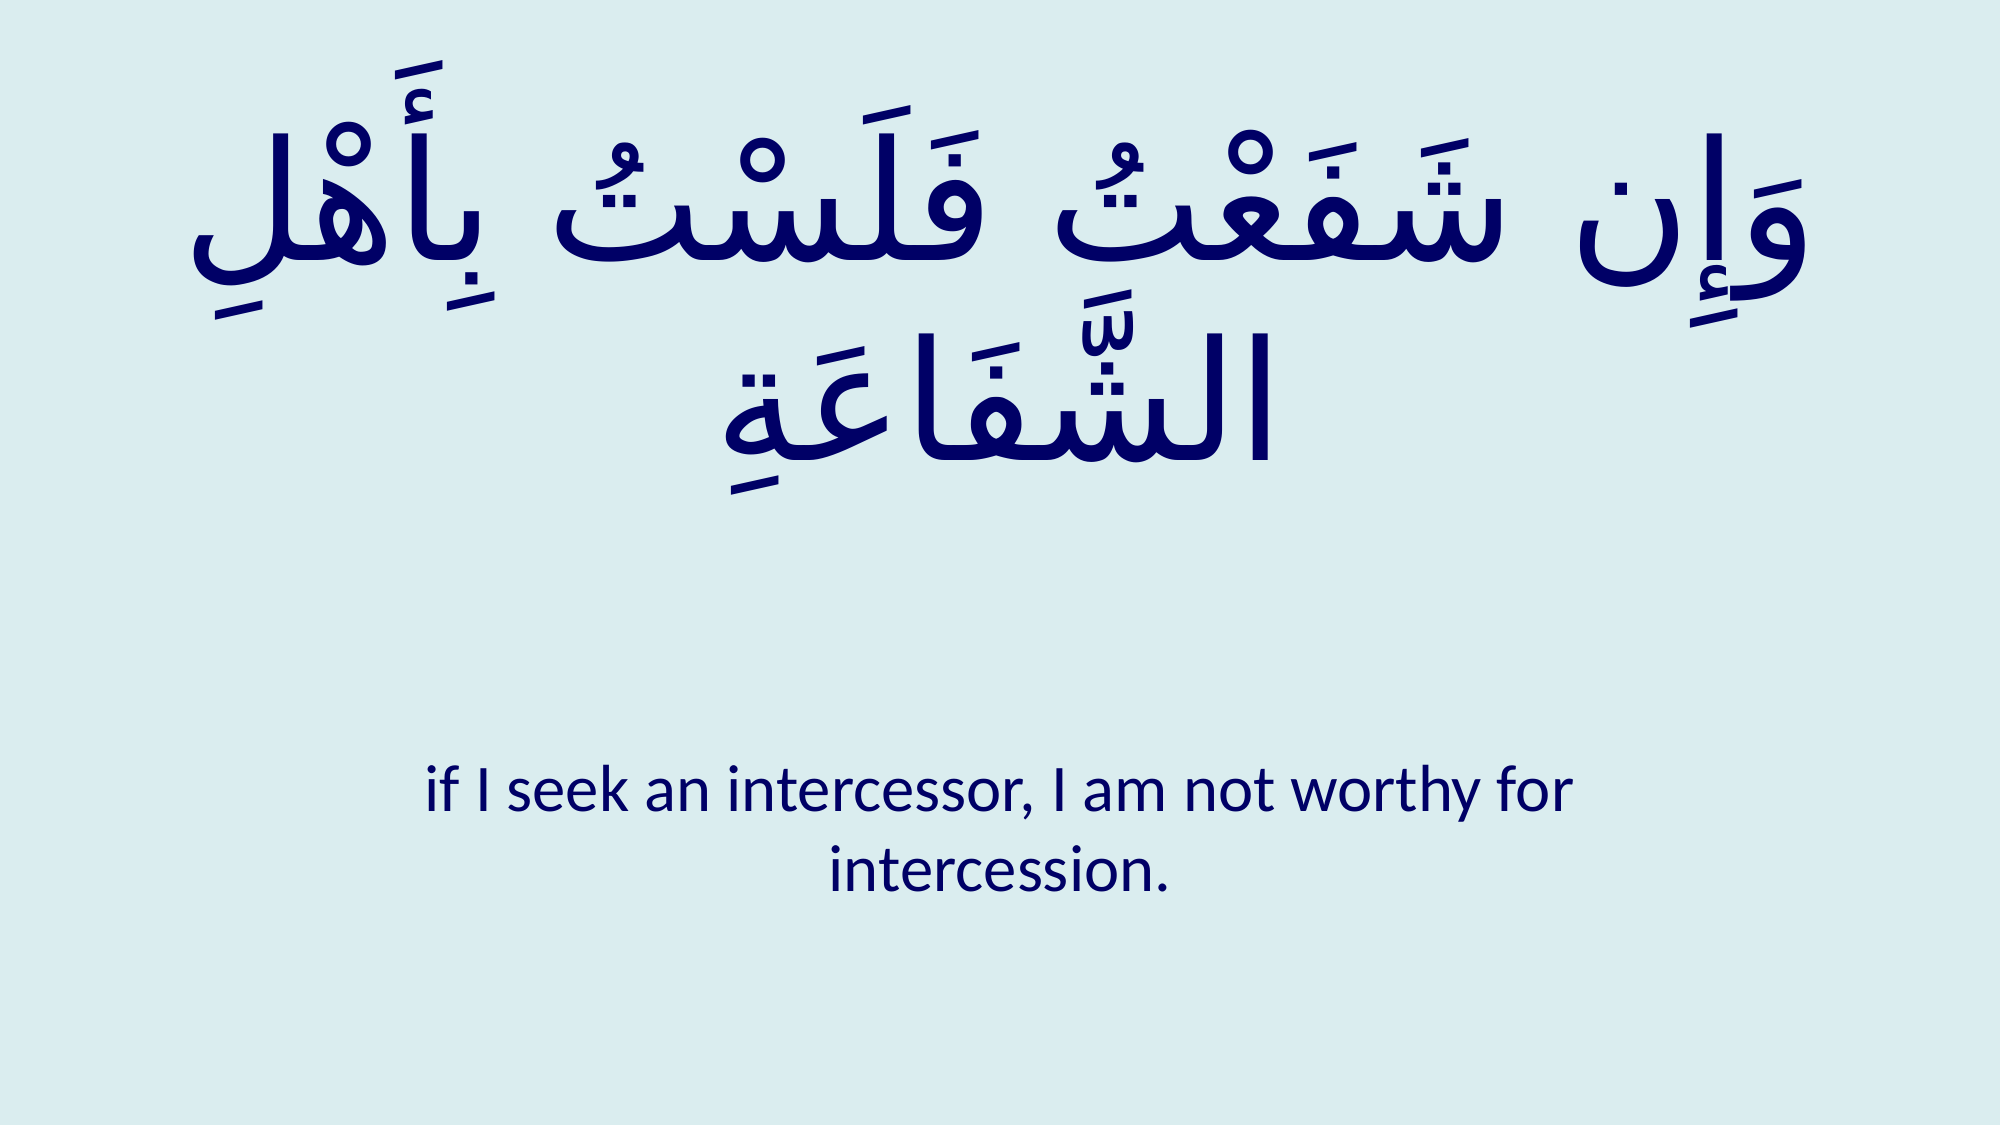

# وَإِن شَفَعْتُ فَلَسْتُ بِأَهْلِ الشَّفَاعَةِ
if I seek an intercessor, I am not worthy for intercession.